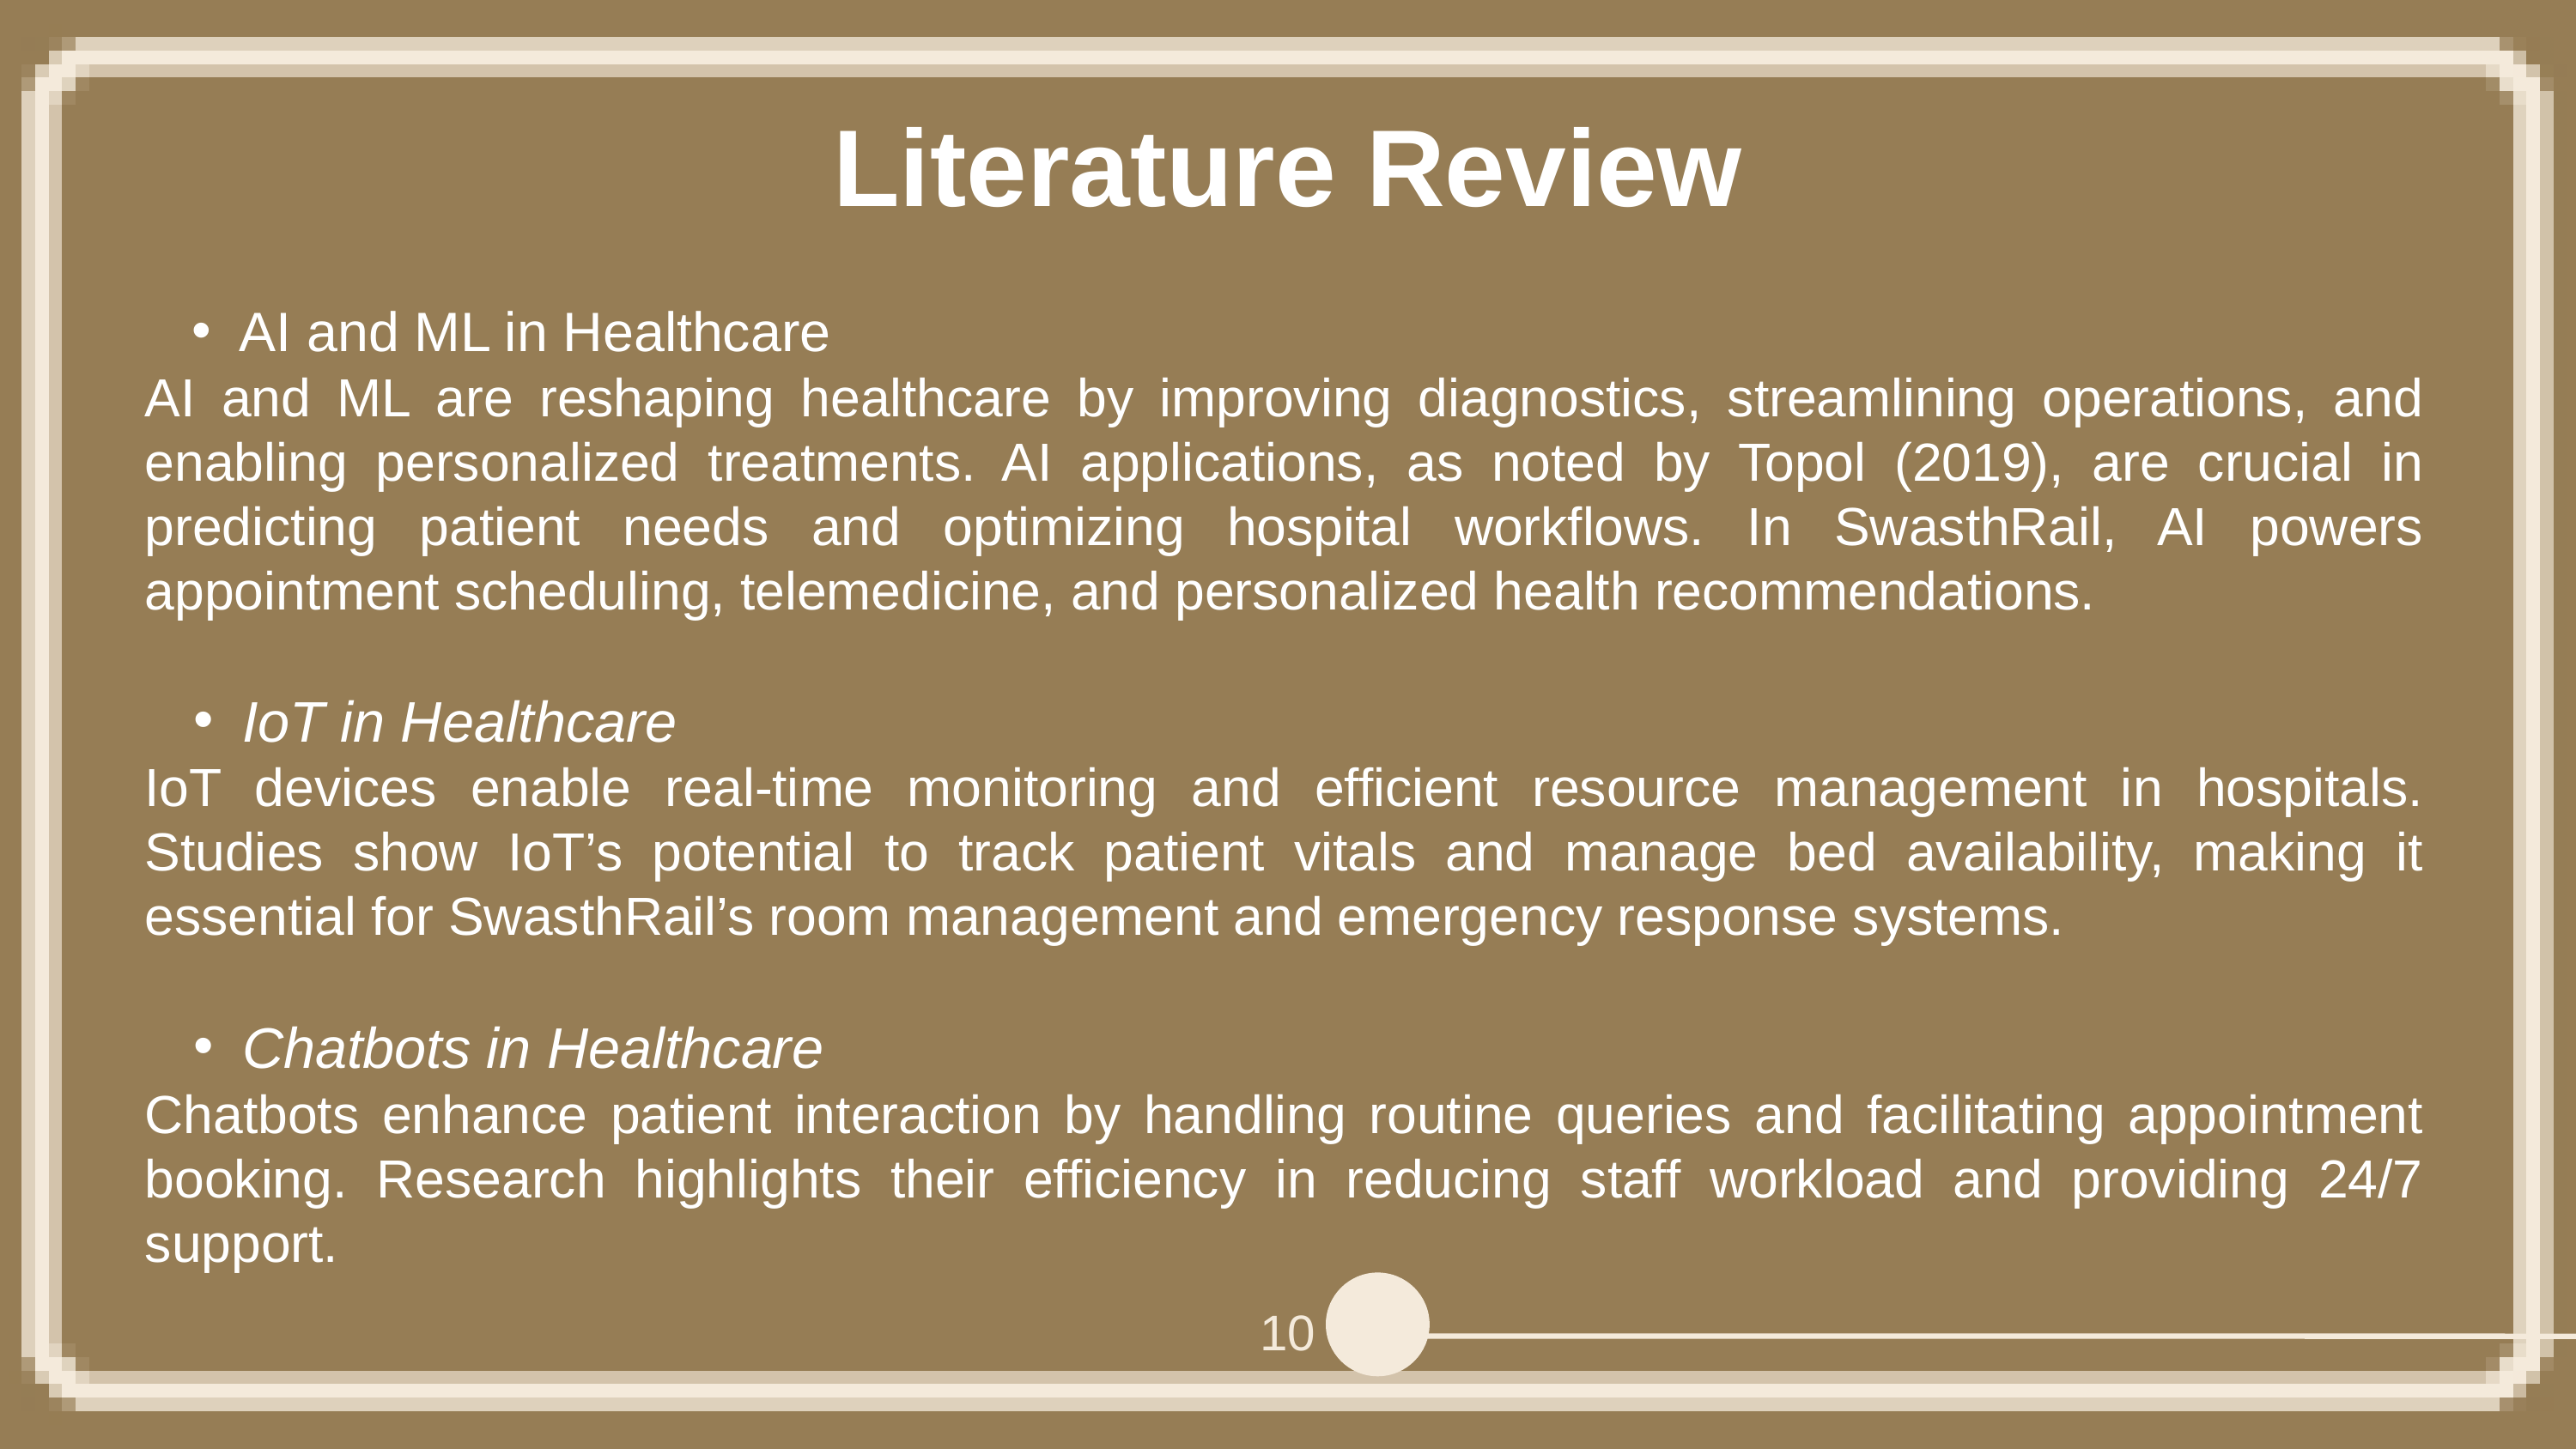

Literature Review
AI and ML in Healthcare
AI and ML are reshaping healthcare by improving diagnostics, streamlining operations, and enabling personalized treatments. AI applications, as noted by Topol (2019), are crucial in predicting patient needs and optimizing hospital workflows. In SwasthRail, AI powers appointment scheduling, telemedicine, and personalized health recommendations.

IoT in Healthcare
IoT devices enable real-time monitoring and efficient resource management in hospitals. Studies show IoT’s potential to track patient vitals and manage bed availability, making it essential for SwasthRail’s room management and emergency response systems.

Chatbots in Healthcare
Chatbots enhance patient interaction by handling routine queries and facilitating appointment booking. Research highlights their efficiency in reducing staff workload and providing 24/7 support.

10